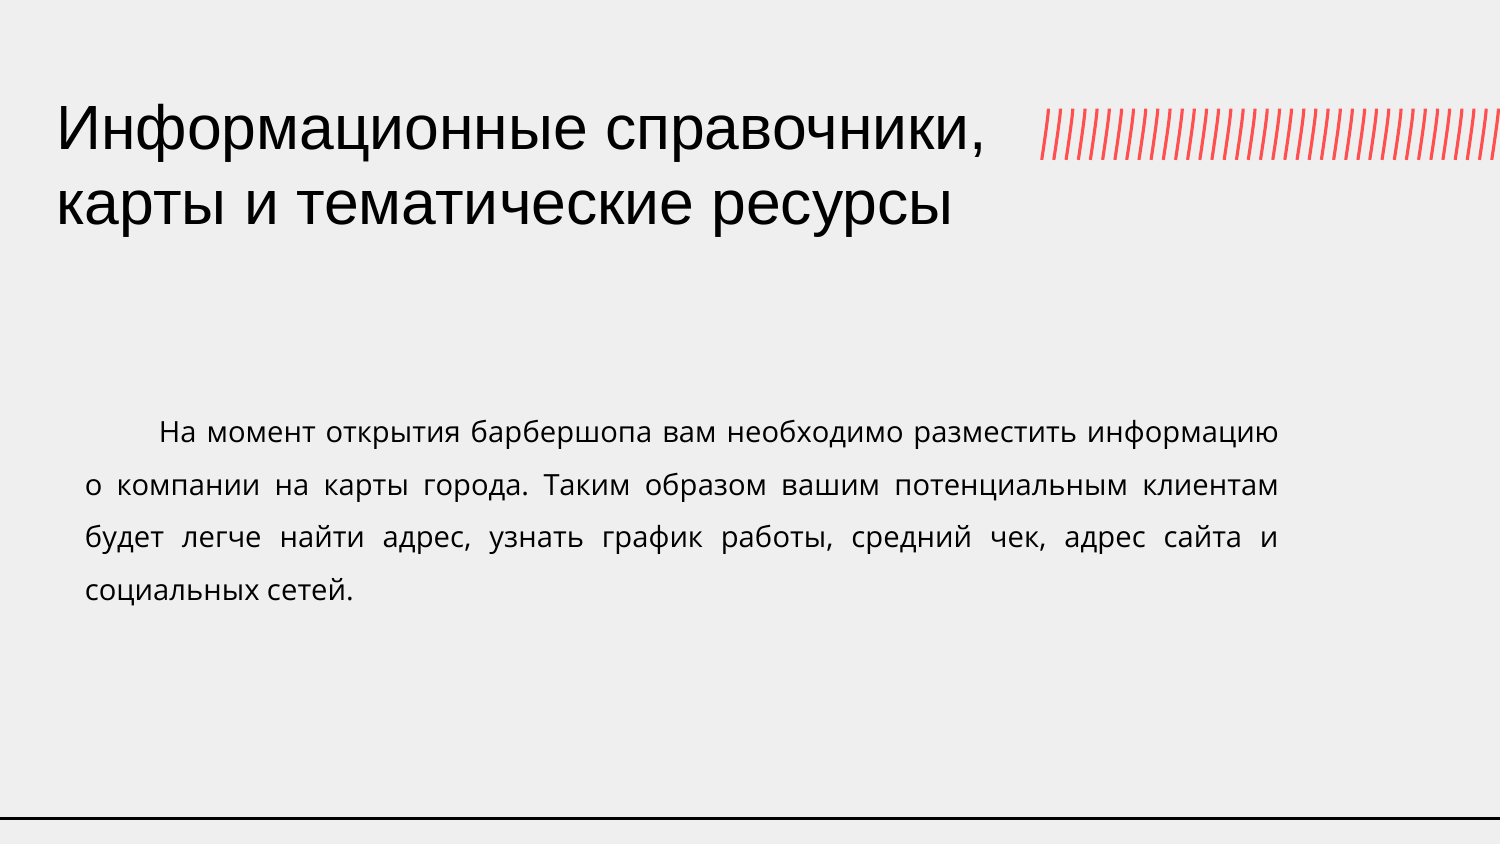

# Информационные справочники, карты и тематические ресурсы
На момент открытия барбершопа вам необходимо разместить информацию о компании на карты города. Таким образом вашим потенциальным клиентам будет легче найти адрес, узнать график работы, средний чек, адрес сайта и социальных сетей.